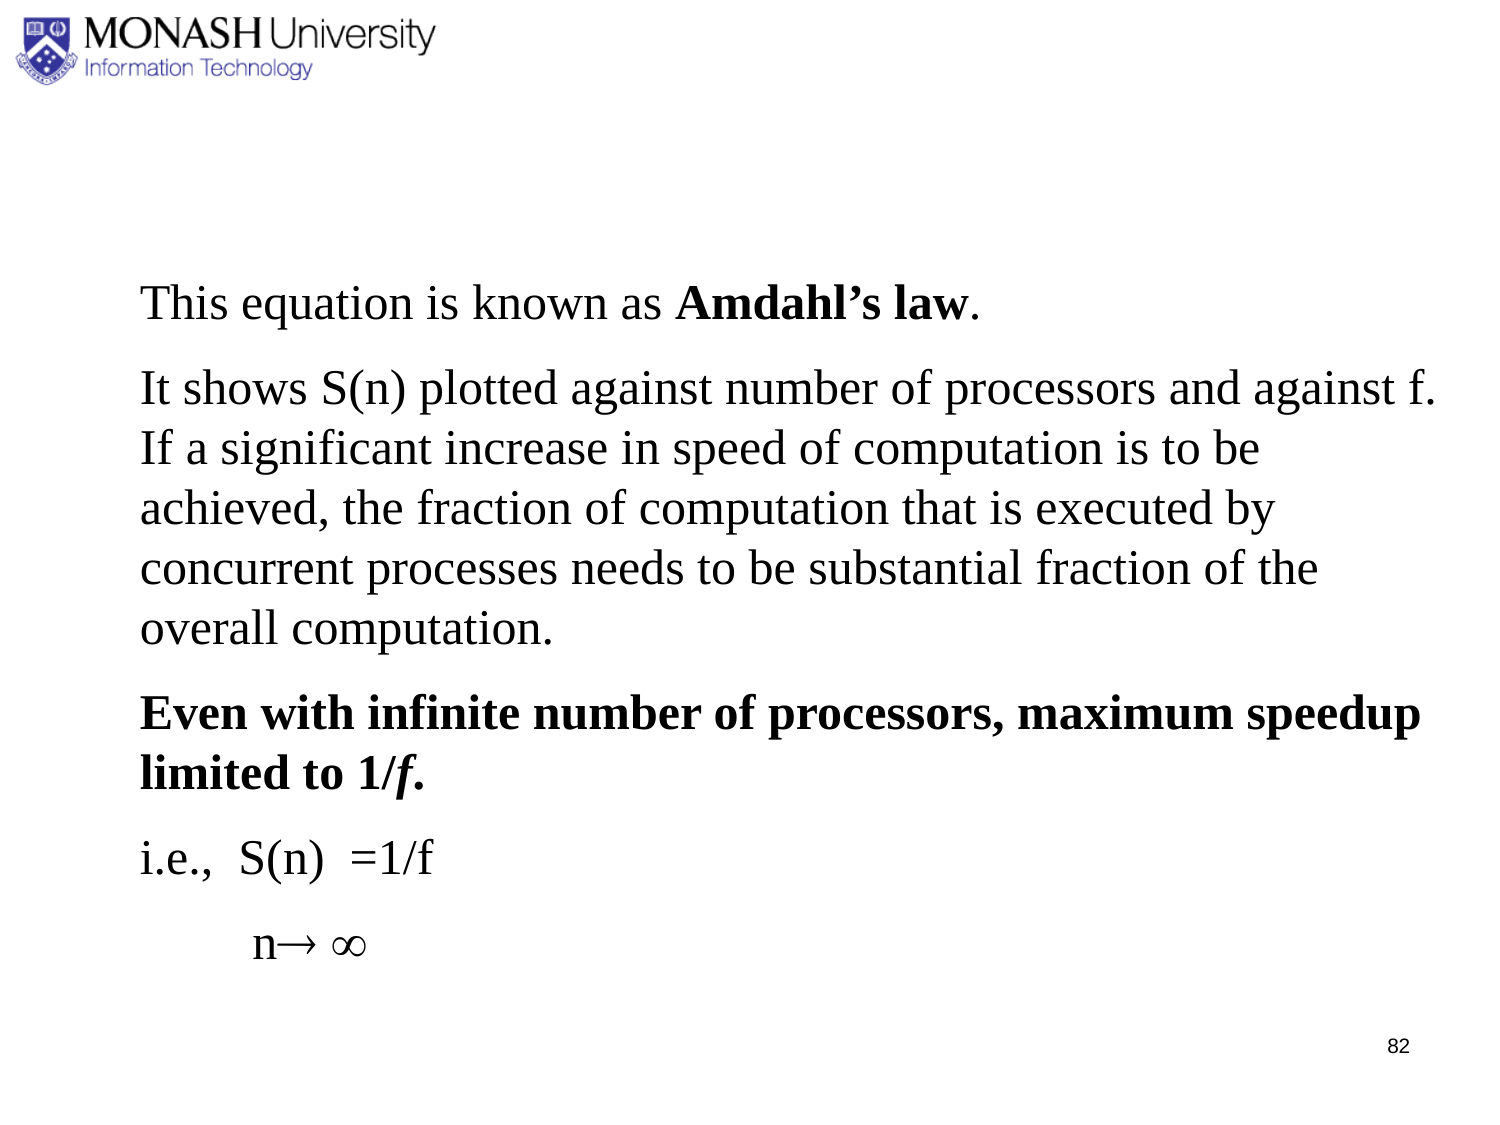

This equation is known as Amdahl’s law.
It shows S(n) plotted against number of processors and against f. If a significant increase in speed of computation is to be achieved, the fraction of computation that is executed by concurrent processes needs to be substantial fraction of the overall computation.
Even with infinite number of processors, maximum speedup limited to 1/f.
i.e.,  S(n)  =1/f
         n→ ∞
82